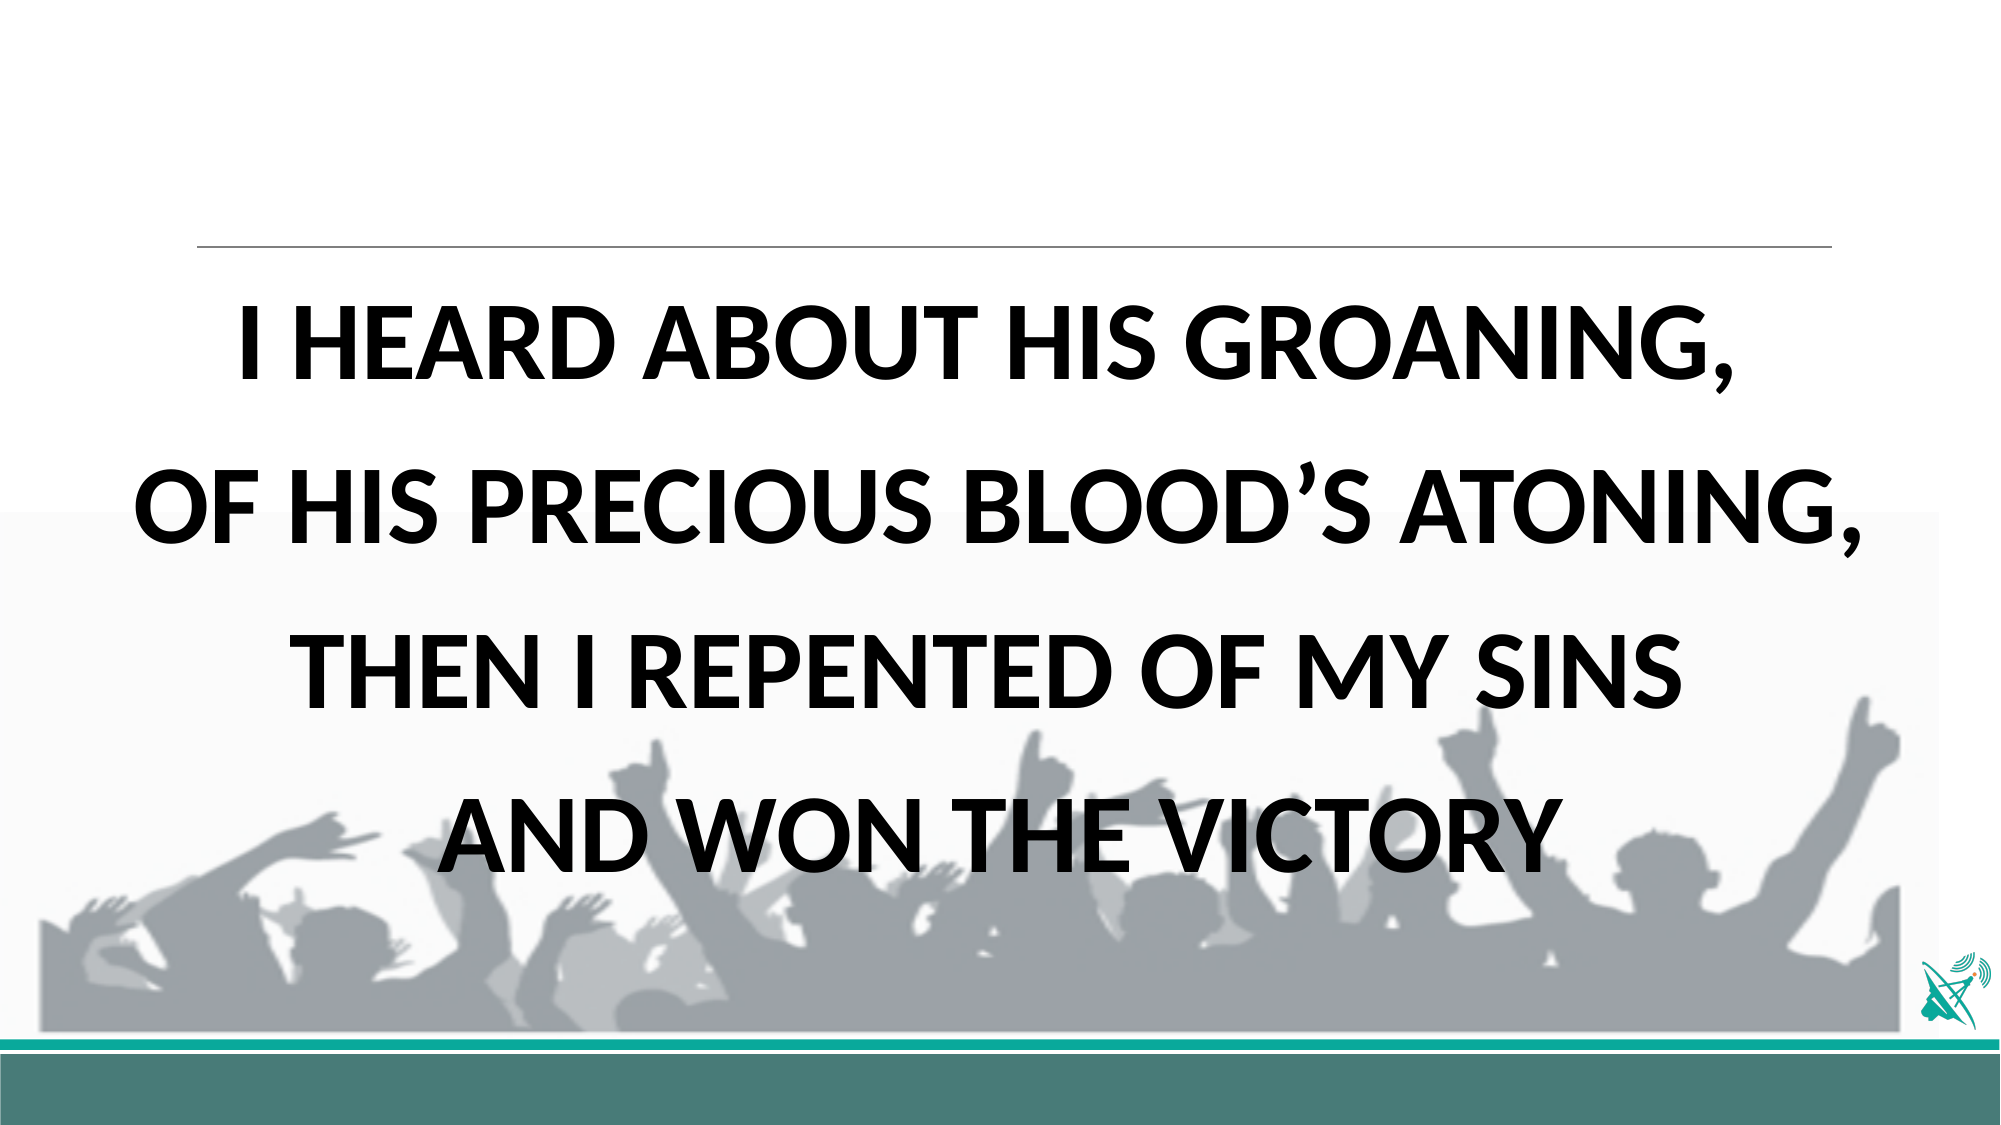

#
I HEARD ABOUT HIS GROANING,
OF HIS PRECIOUS BLOOD’S ATONING,
THEN I REPENTED OF MY SINS
AND WON THE VICTORY